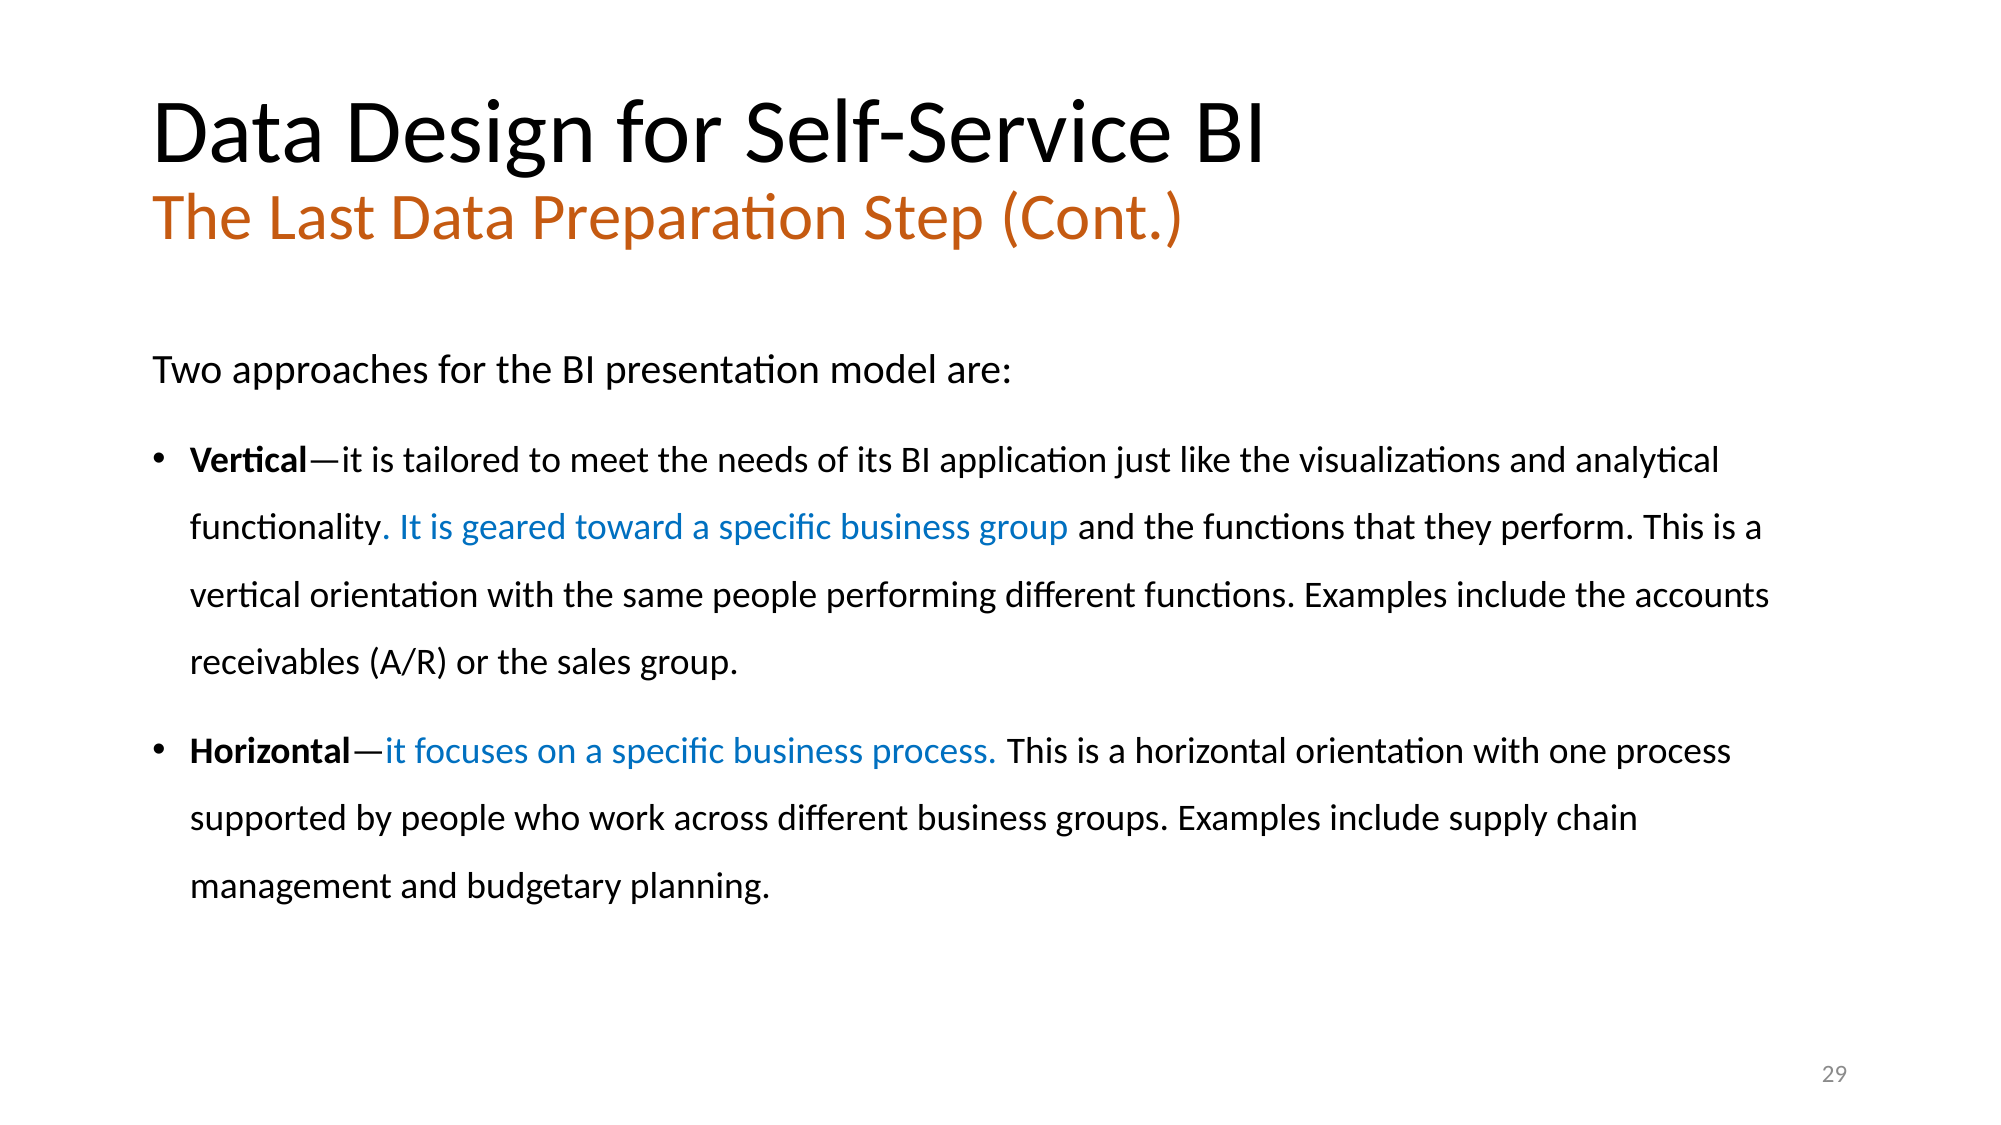

# Data Design for Self-Service BI The Last Data Preparation Step (Cont.)
Two approaches for the BI presentation model are:
Vertical—it is tailored to meet the needs of its BI application just like the visualizations and analytical functionality. It is geared toward a specific business group and the functions that they perform. This is a vertical orientation with the same people performing different functions. Examples include the accounts receivables (A/R) or the sales group.
Horizontal—it focuses on a specific business process. This is a horizontal orientation with one process supported by people who work across different business groups. Examples include supply chain management and budgetary planning.

29